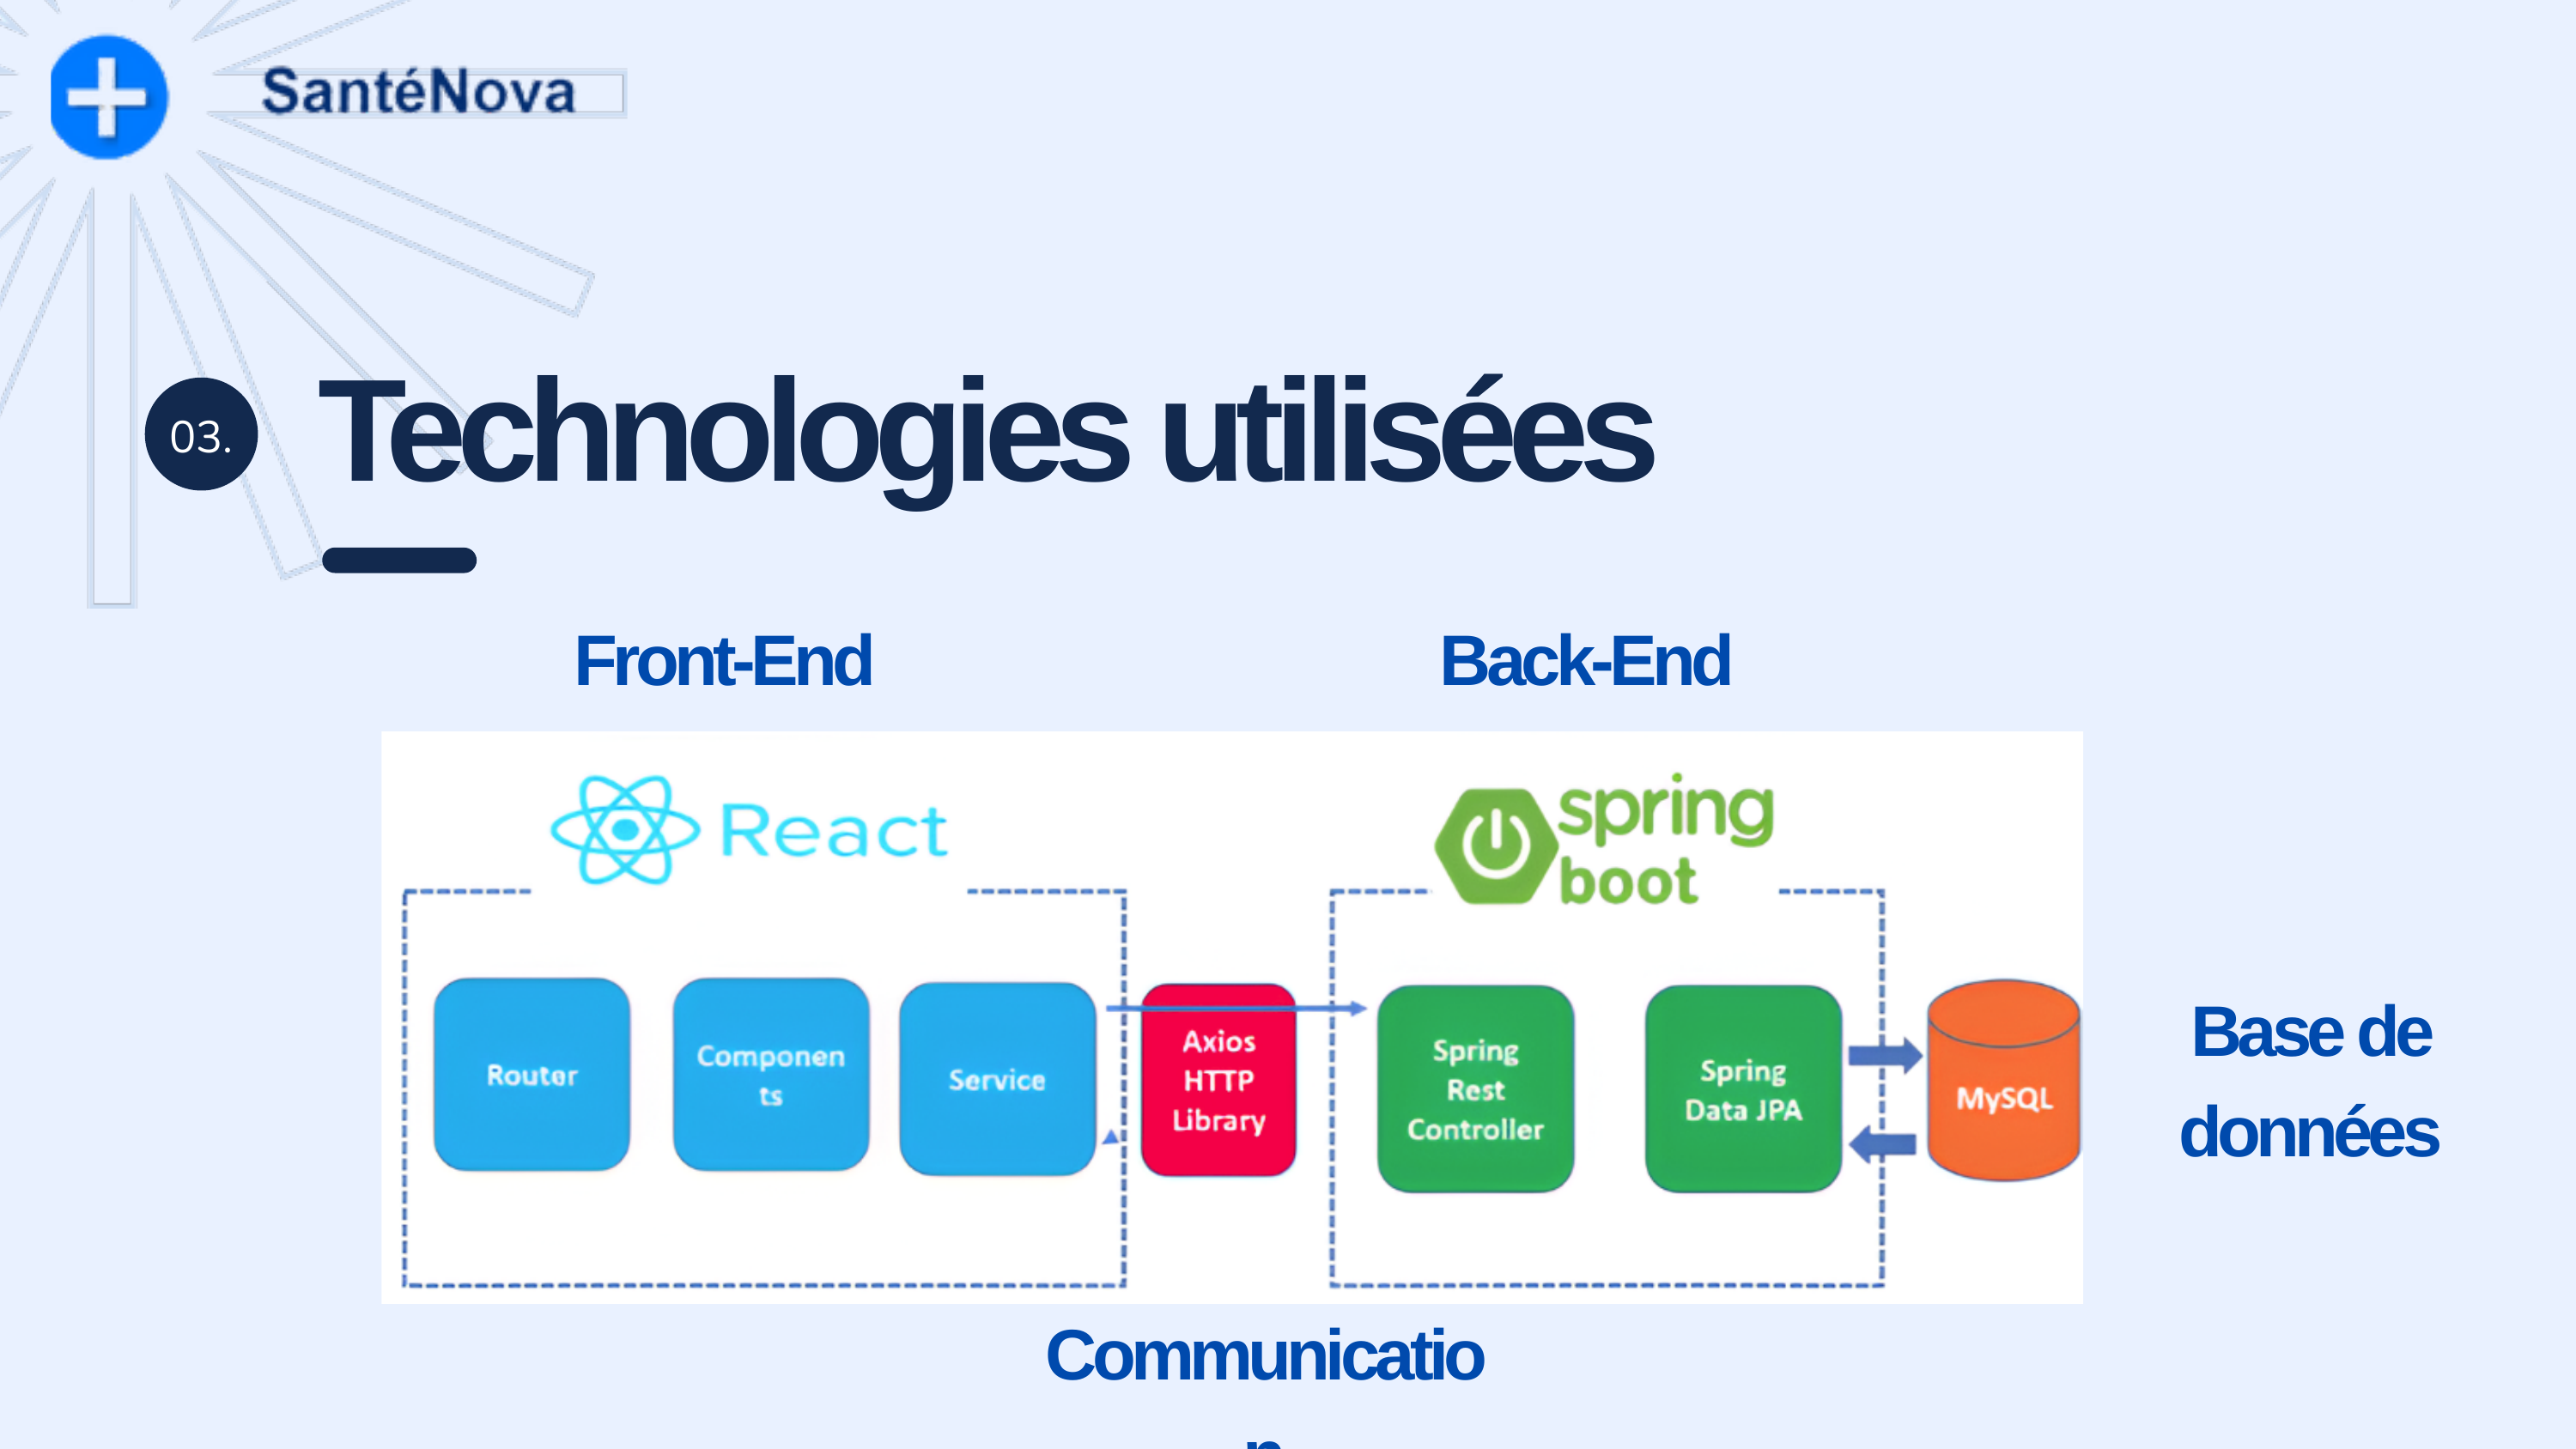

03.
Technologies utilisées

Front-End
Back-End

Base de données
Communication